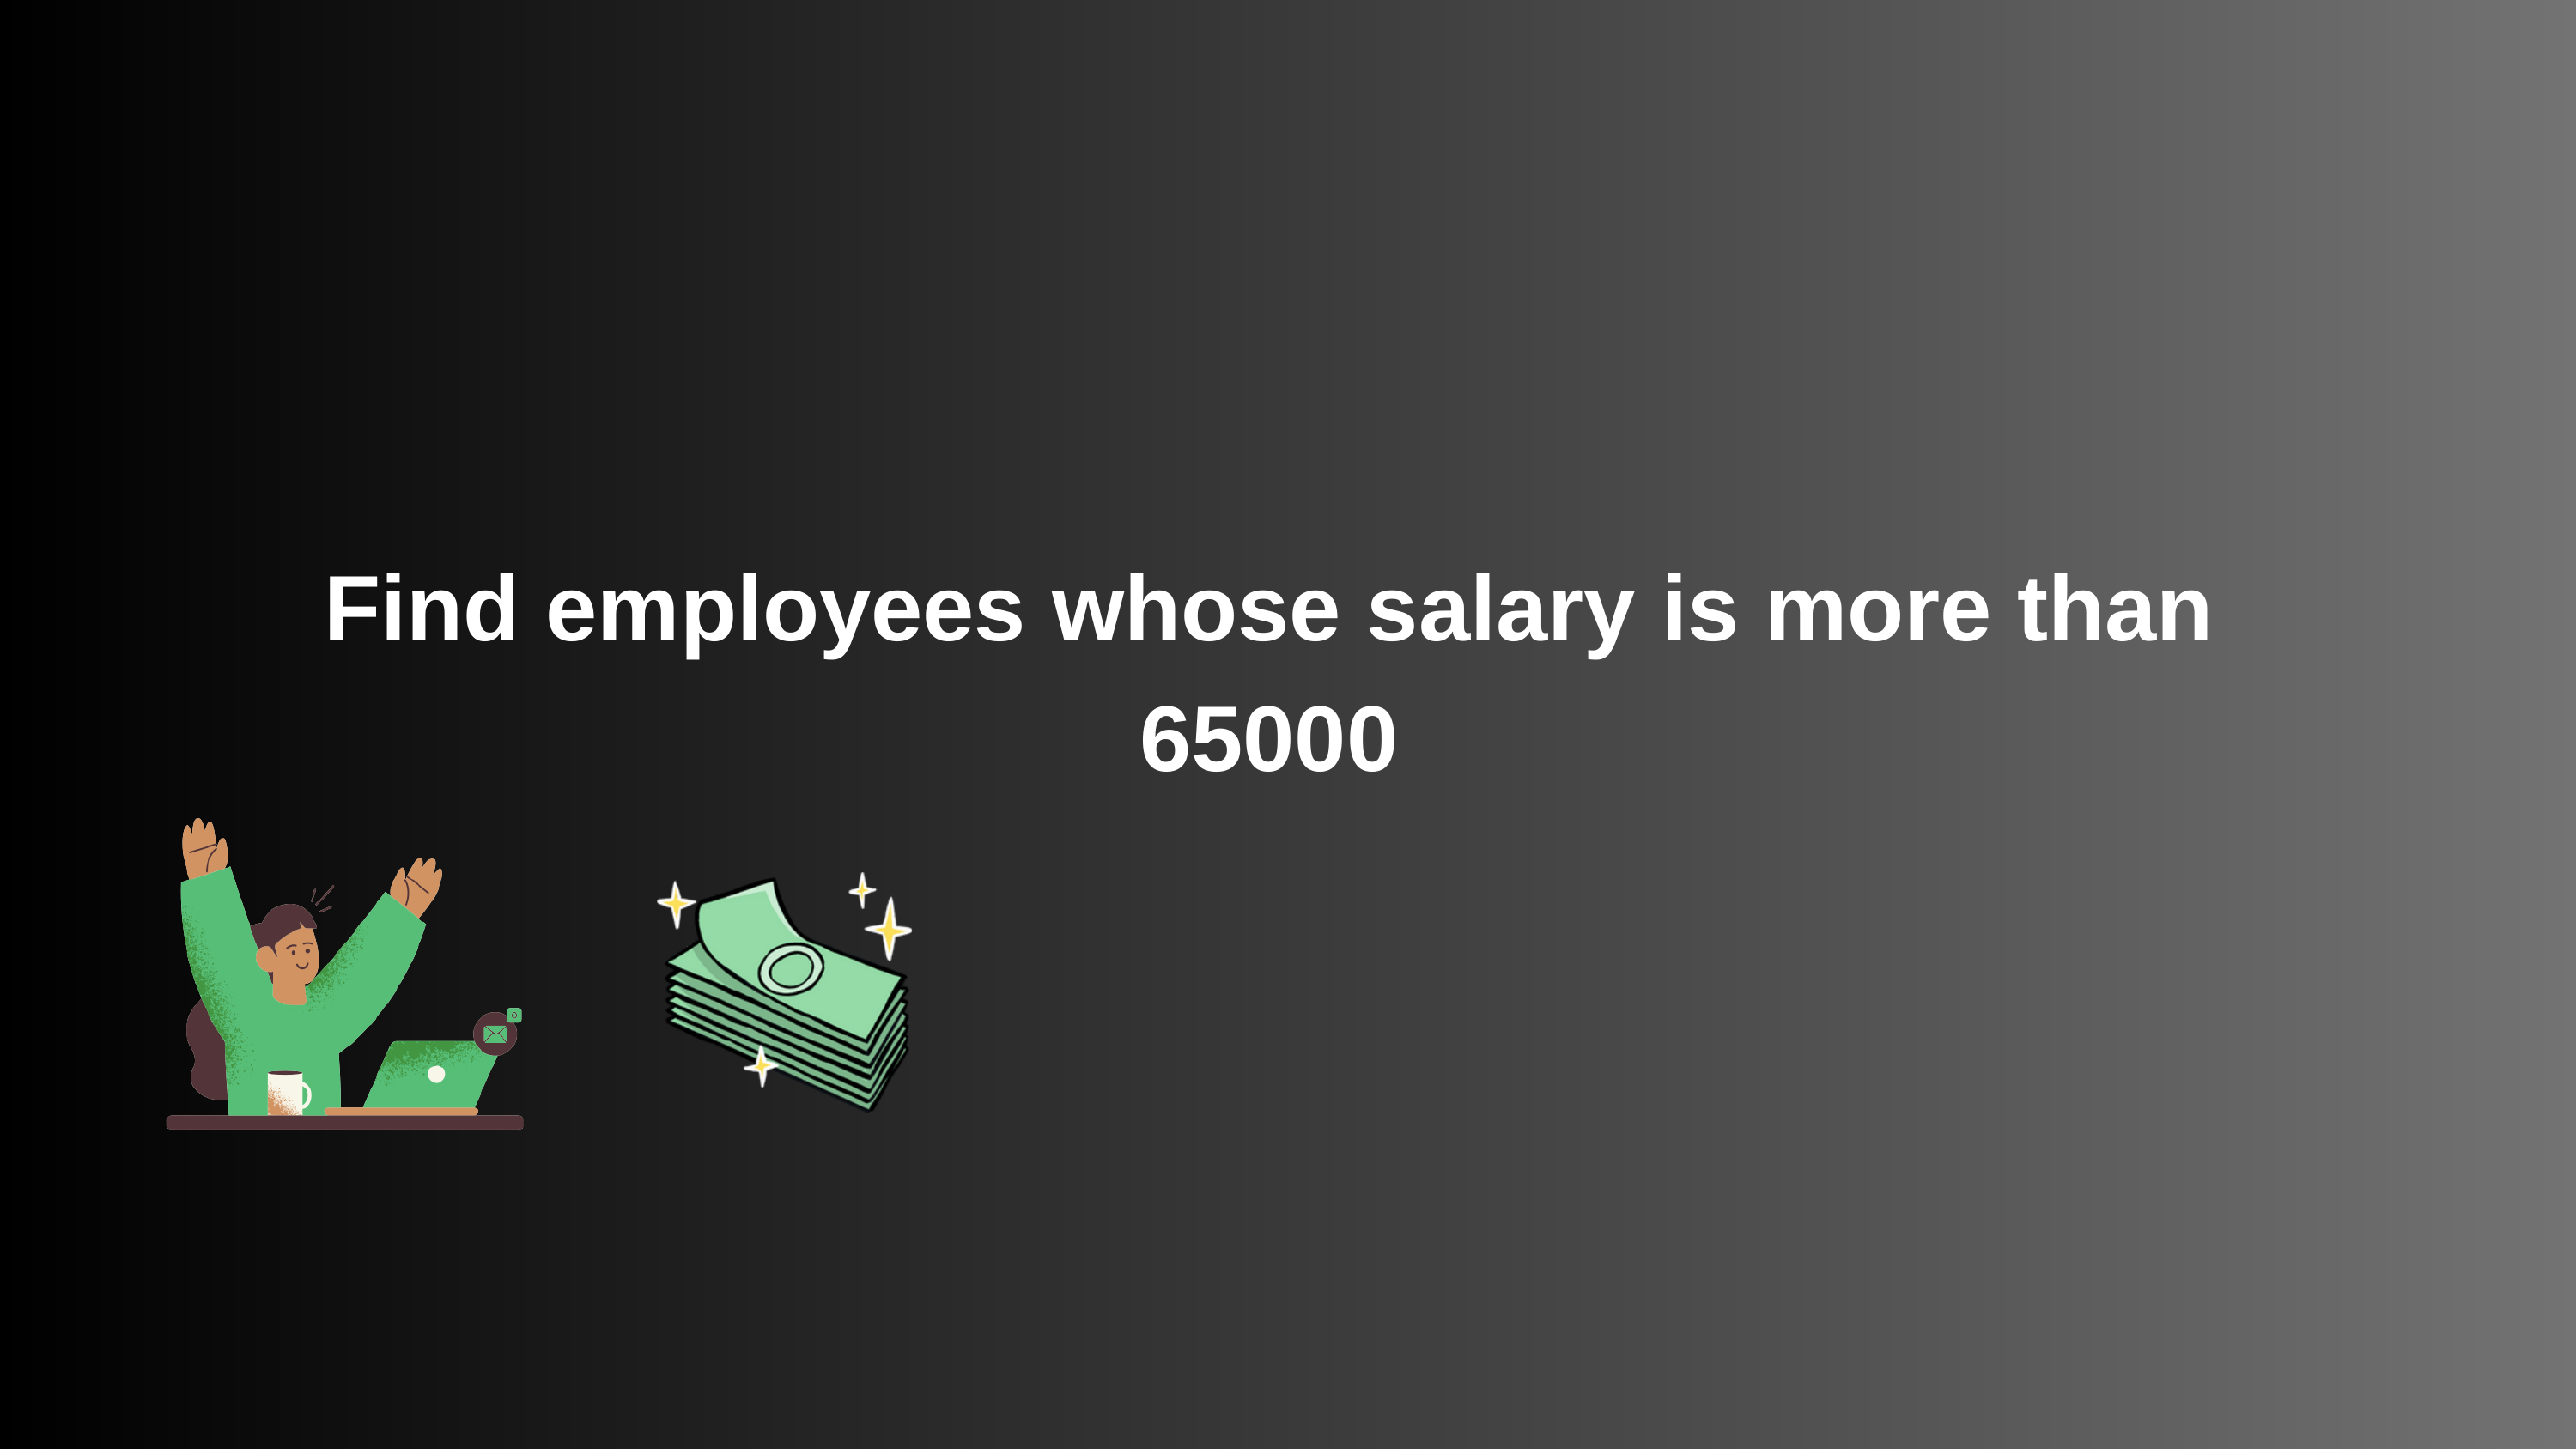

Find employees whose salary is more than
65000